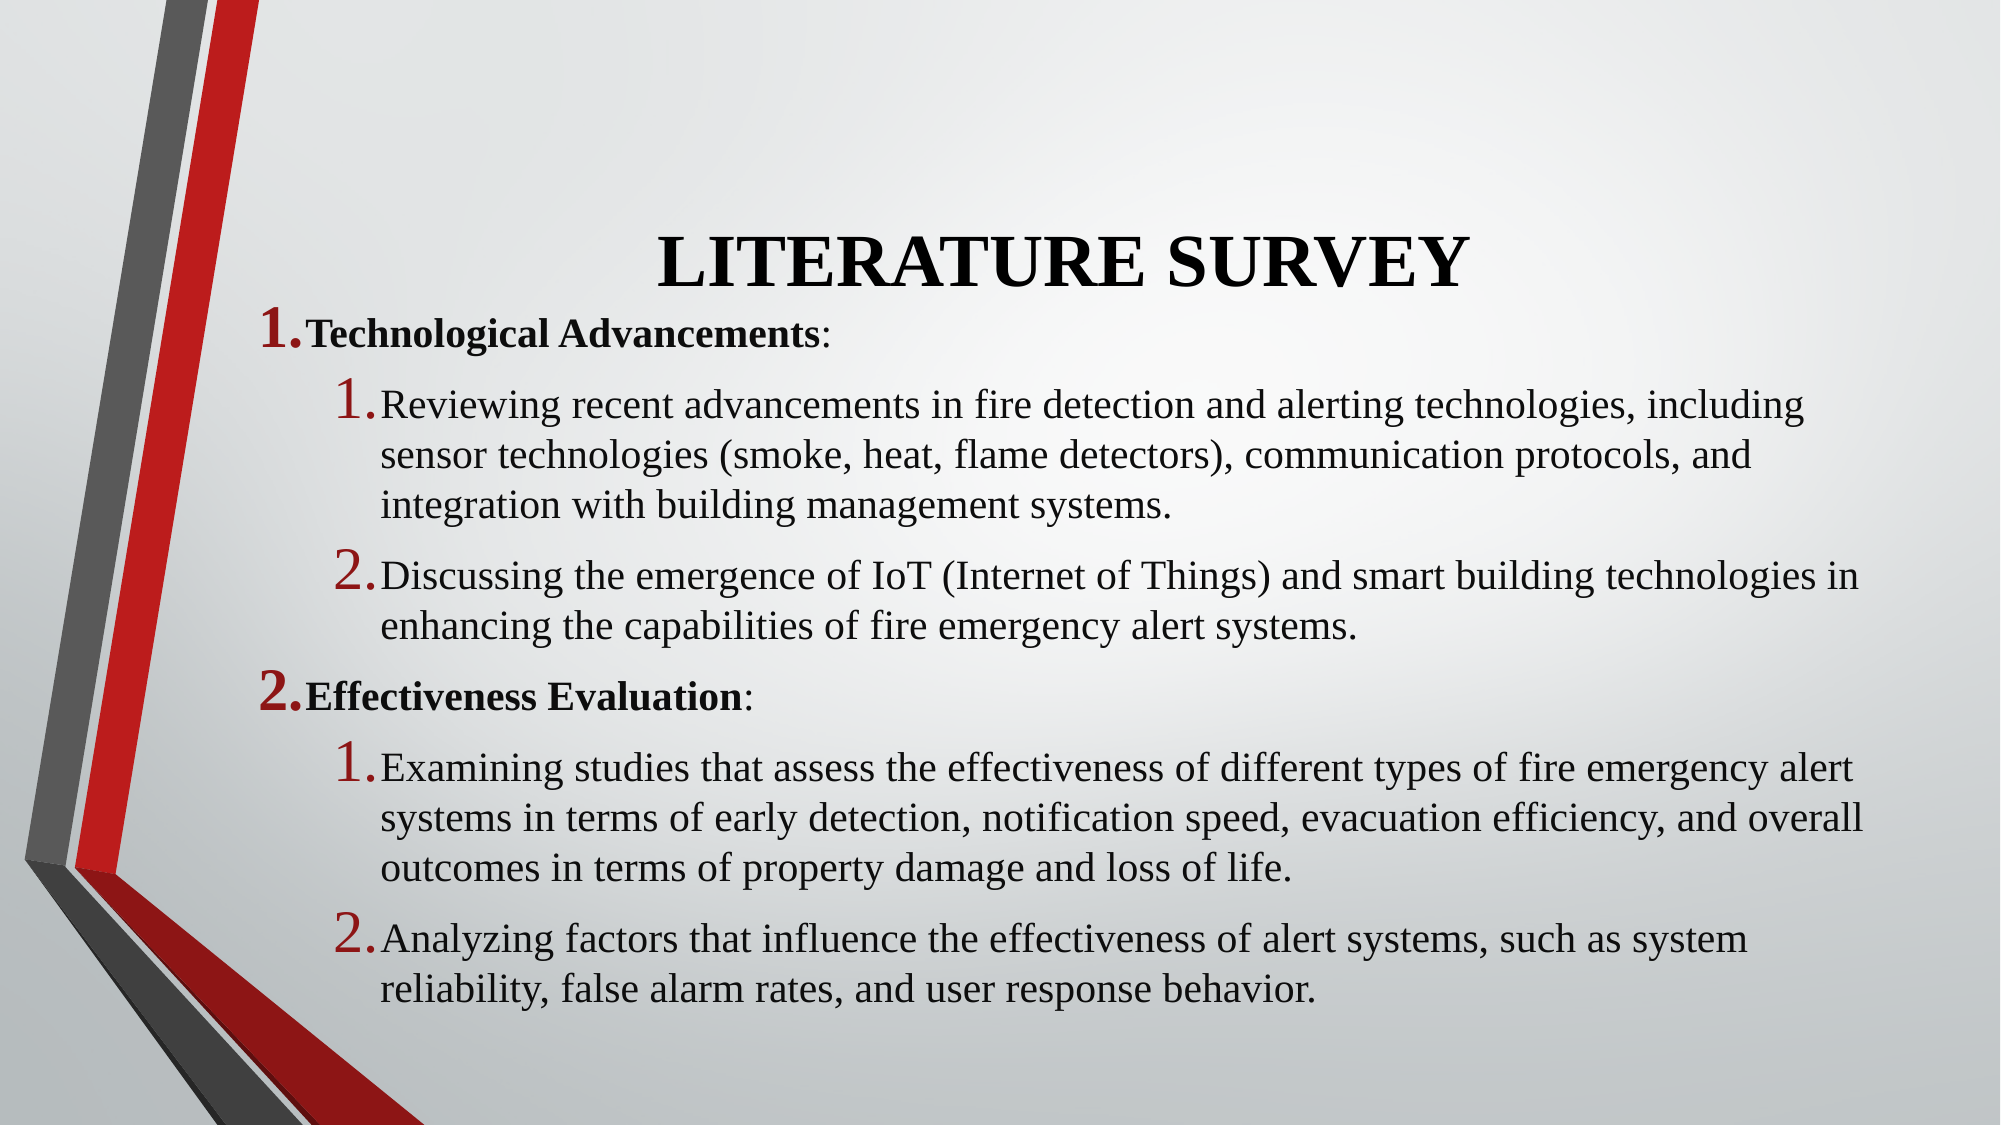

# LITERATURE SURVEY
Technological Advancements:
Reviewing recent advancements in fire detection and alerting technologies, including sensor technologies (smoke, heat, flame detectors), communication protocols, and integration with building management systems.
Discussing the emergence of IoT (Internet of Things) and smart building technologies in enhancing the capabilities of fire emergency alert systems.
Effectiveness Evaluation:
Examining studies that assess the effectiveness of different types of fire emergency alert systems in terms of early detection, notification speed, evacuation efficiency, and overall outcomes in terms of property damage and loss of life.
Analyzing factors that influence the effectiveness of alert systems, such as system reliability, false alarm rates, and user response behavior.